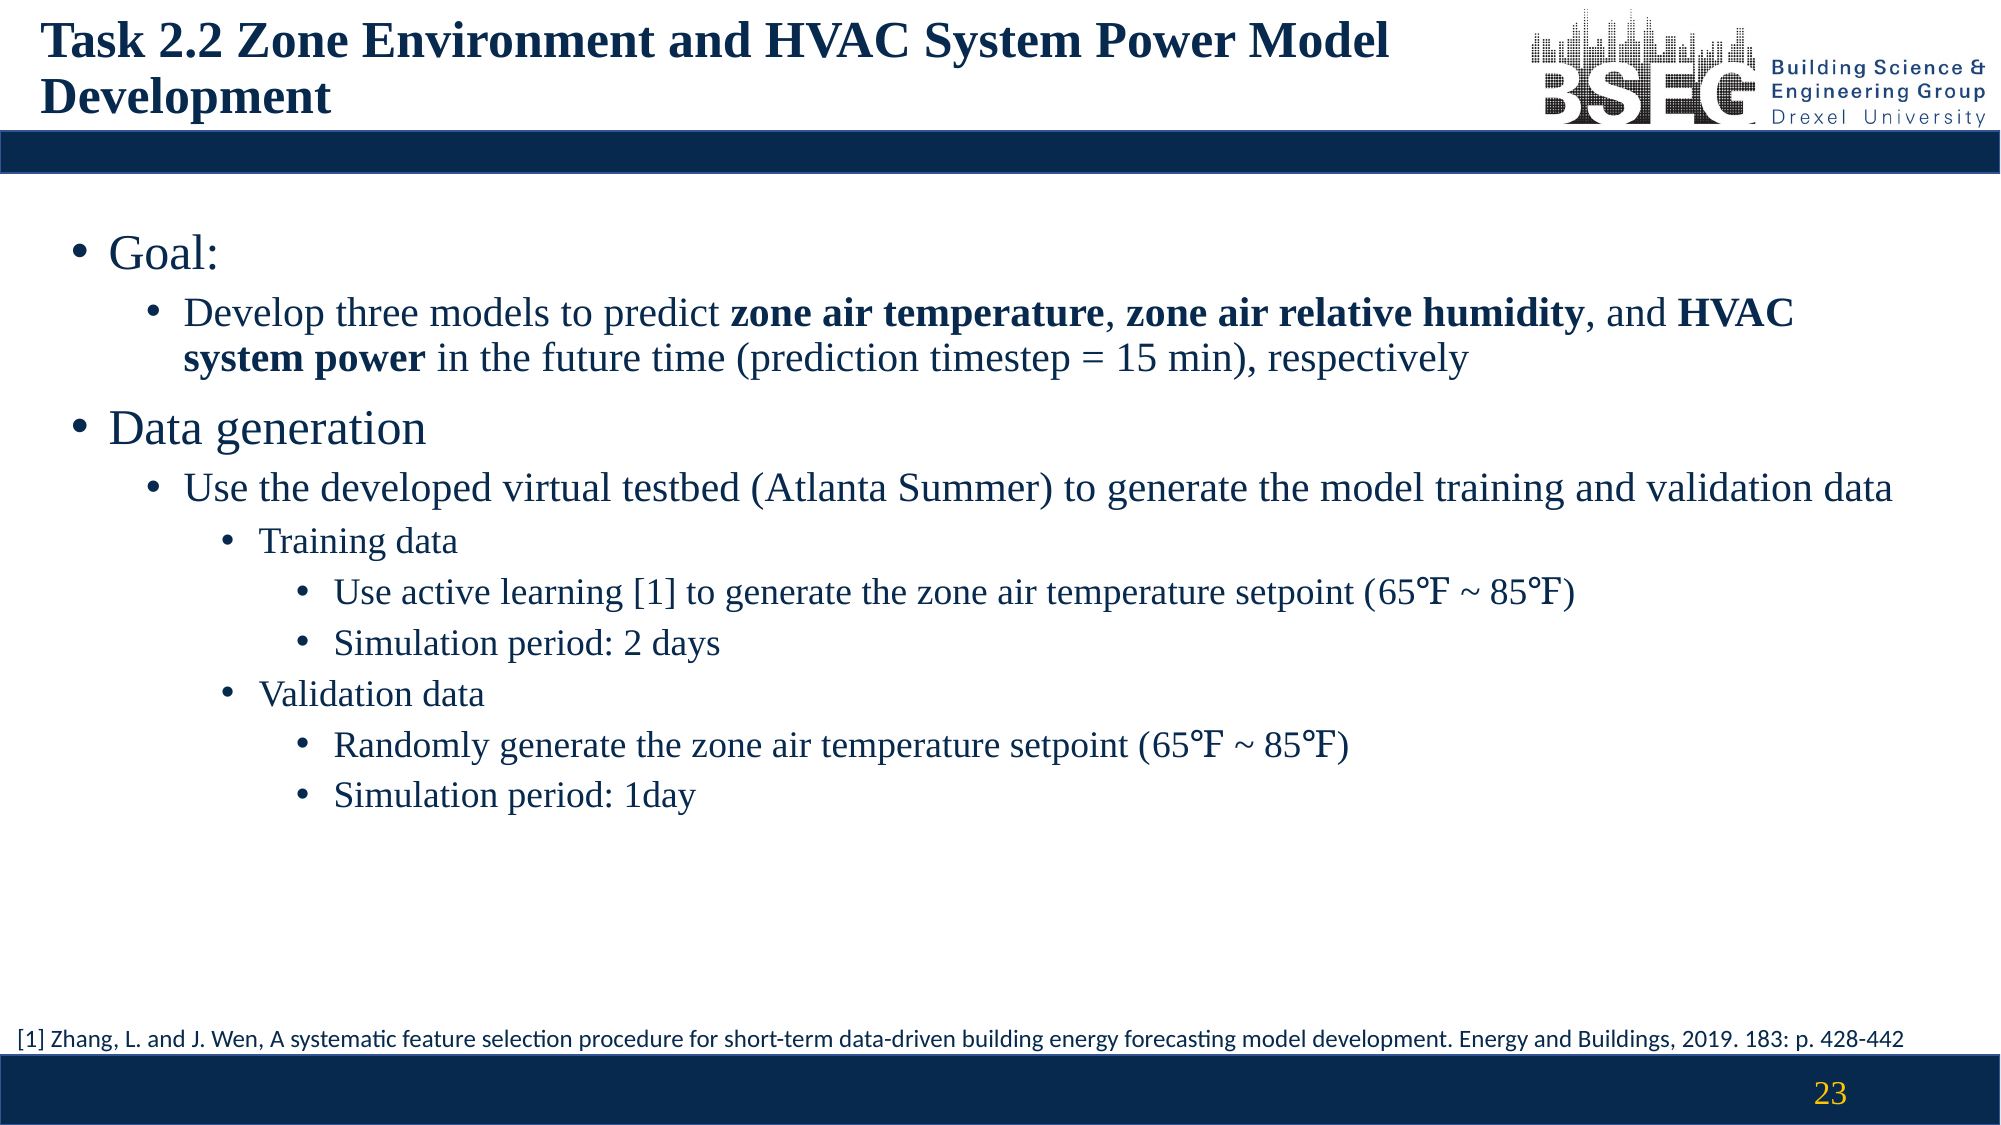

# Task 2.2 Zone Environment and HVAC System Power Model Development
Goal:
Develop three models to predict zone air temperature, zone air relative humidity, and HVAC system power in the future time (prediction timestep = 15 min), respectively
Data generation
Use the developed virtual testbed (Atlanta Summer) to generate the model training and validation data
Training data
Use active learning [1] to generate the zone air temperature setpoint (65℉ ~ 85℉)
Simulation period: 2 days
Validation data
Randomly generate the zone air temperature setpoint (65℉ ~ 85℉)
Simulation period: 1day
[1] Zhang, L. and J. Wen, A systematic feature selection procedure for short-term data-driven building energy forecasting model development. Energy and Buildings, 2019. 183: p. 428-442
23